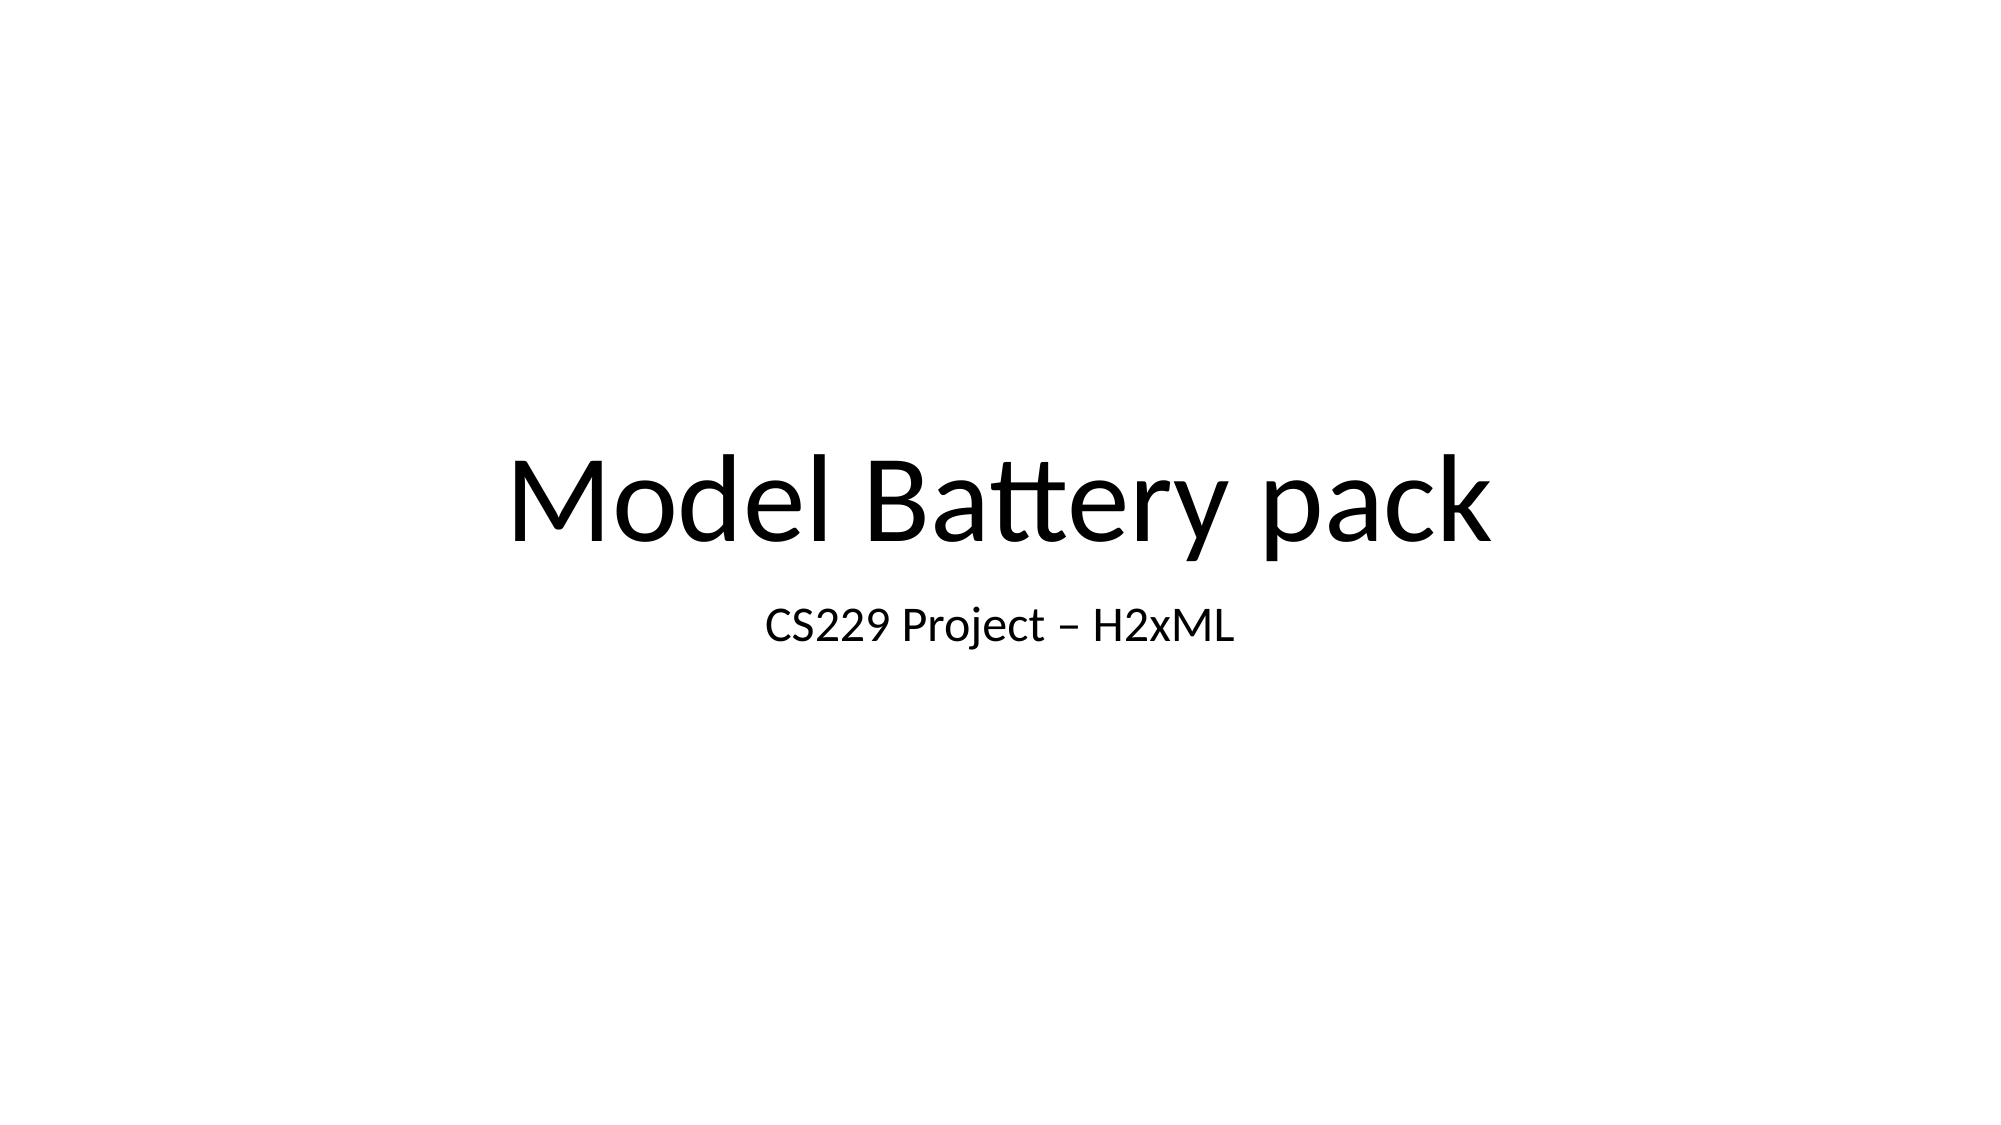

# Model Battery pack
CS229 Project – H2xML